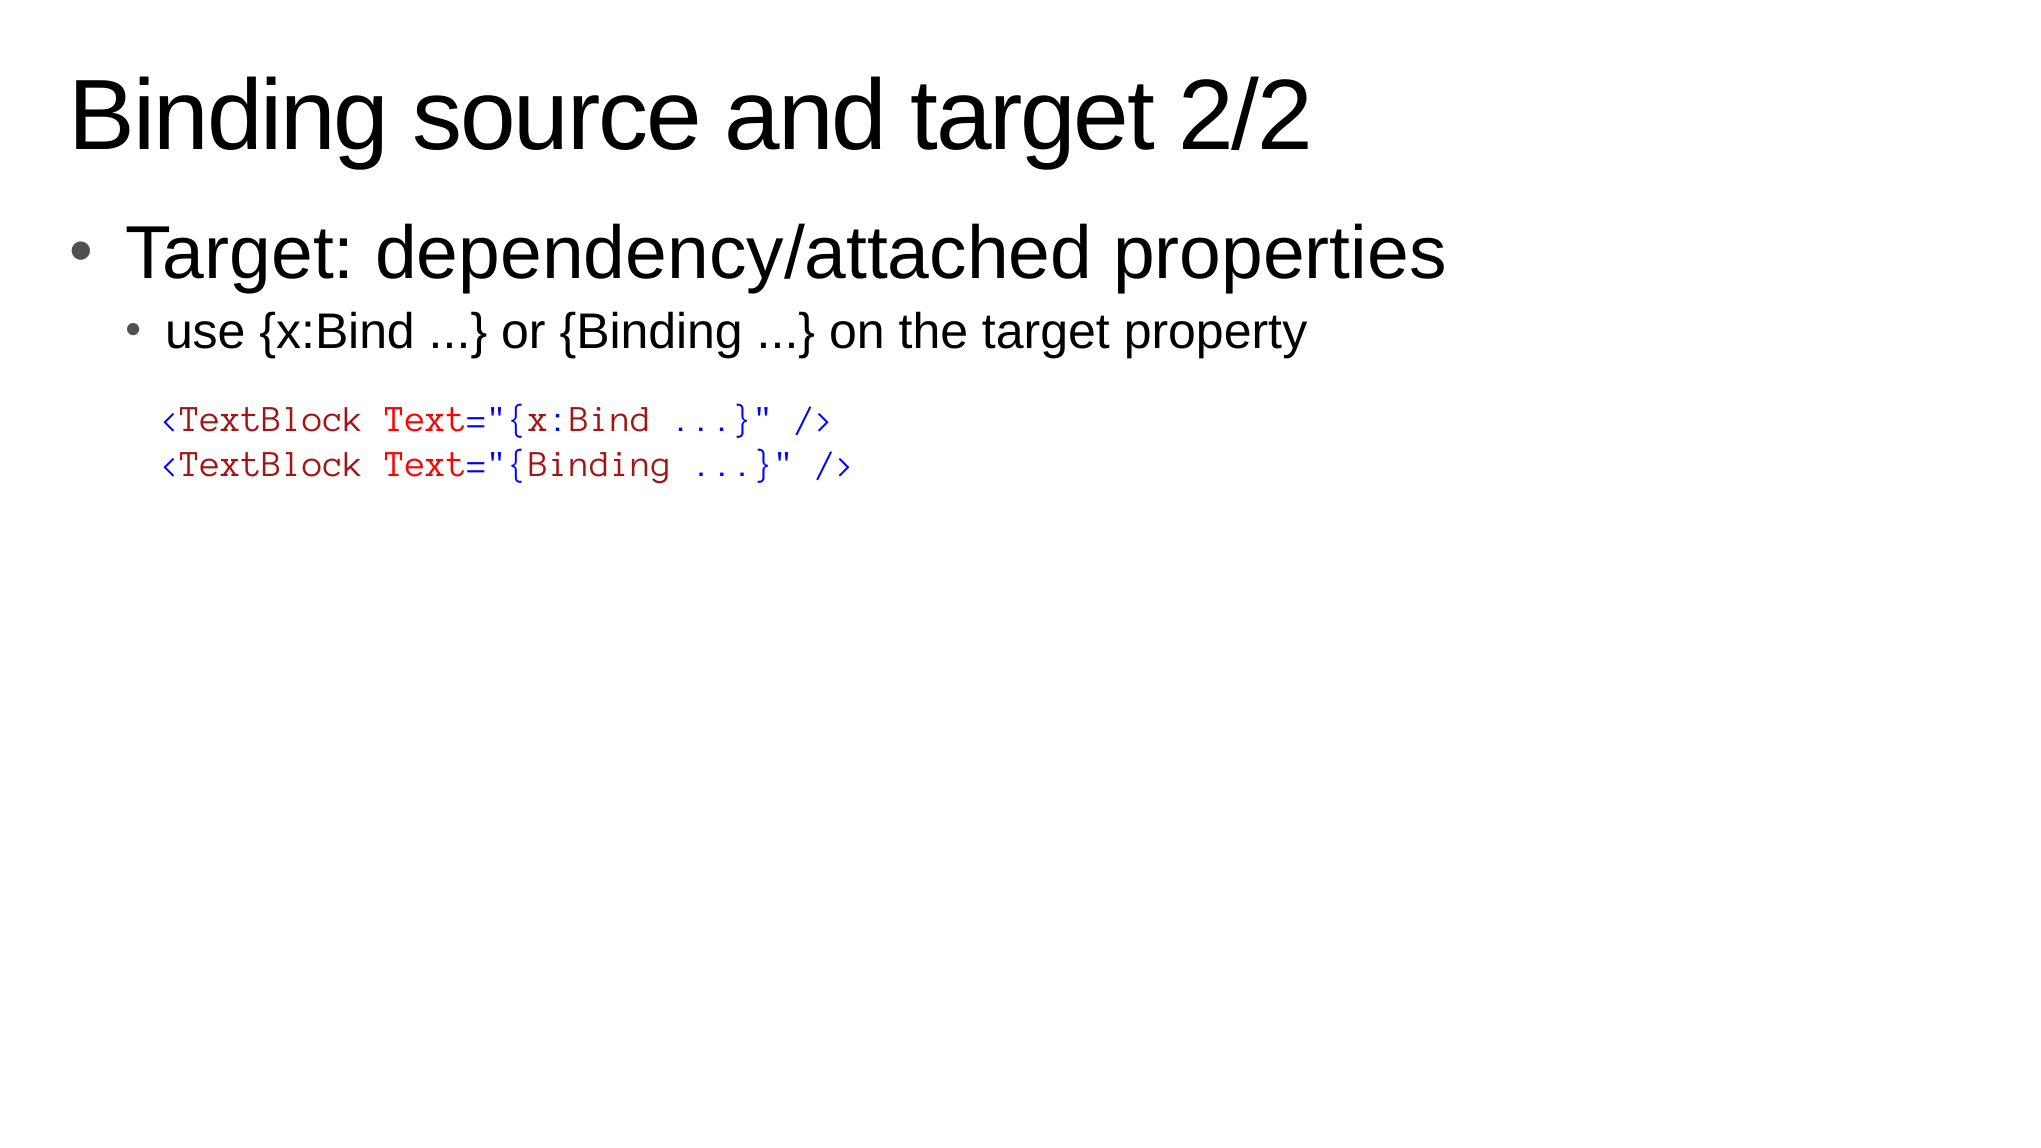

# Binding source and target 2/2
Target: dependency/attached properties
use {x:Bind ...} or {Binding ...} on the target property
<TextBlock Text="{x:Bind ...}" />
<TextBlock Text="{Binding ...}" />